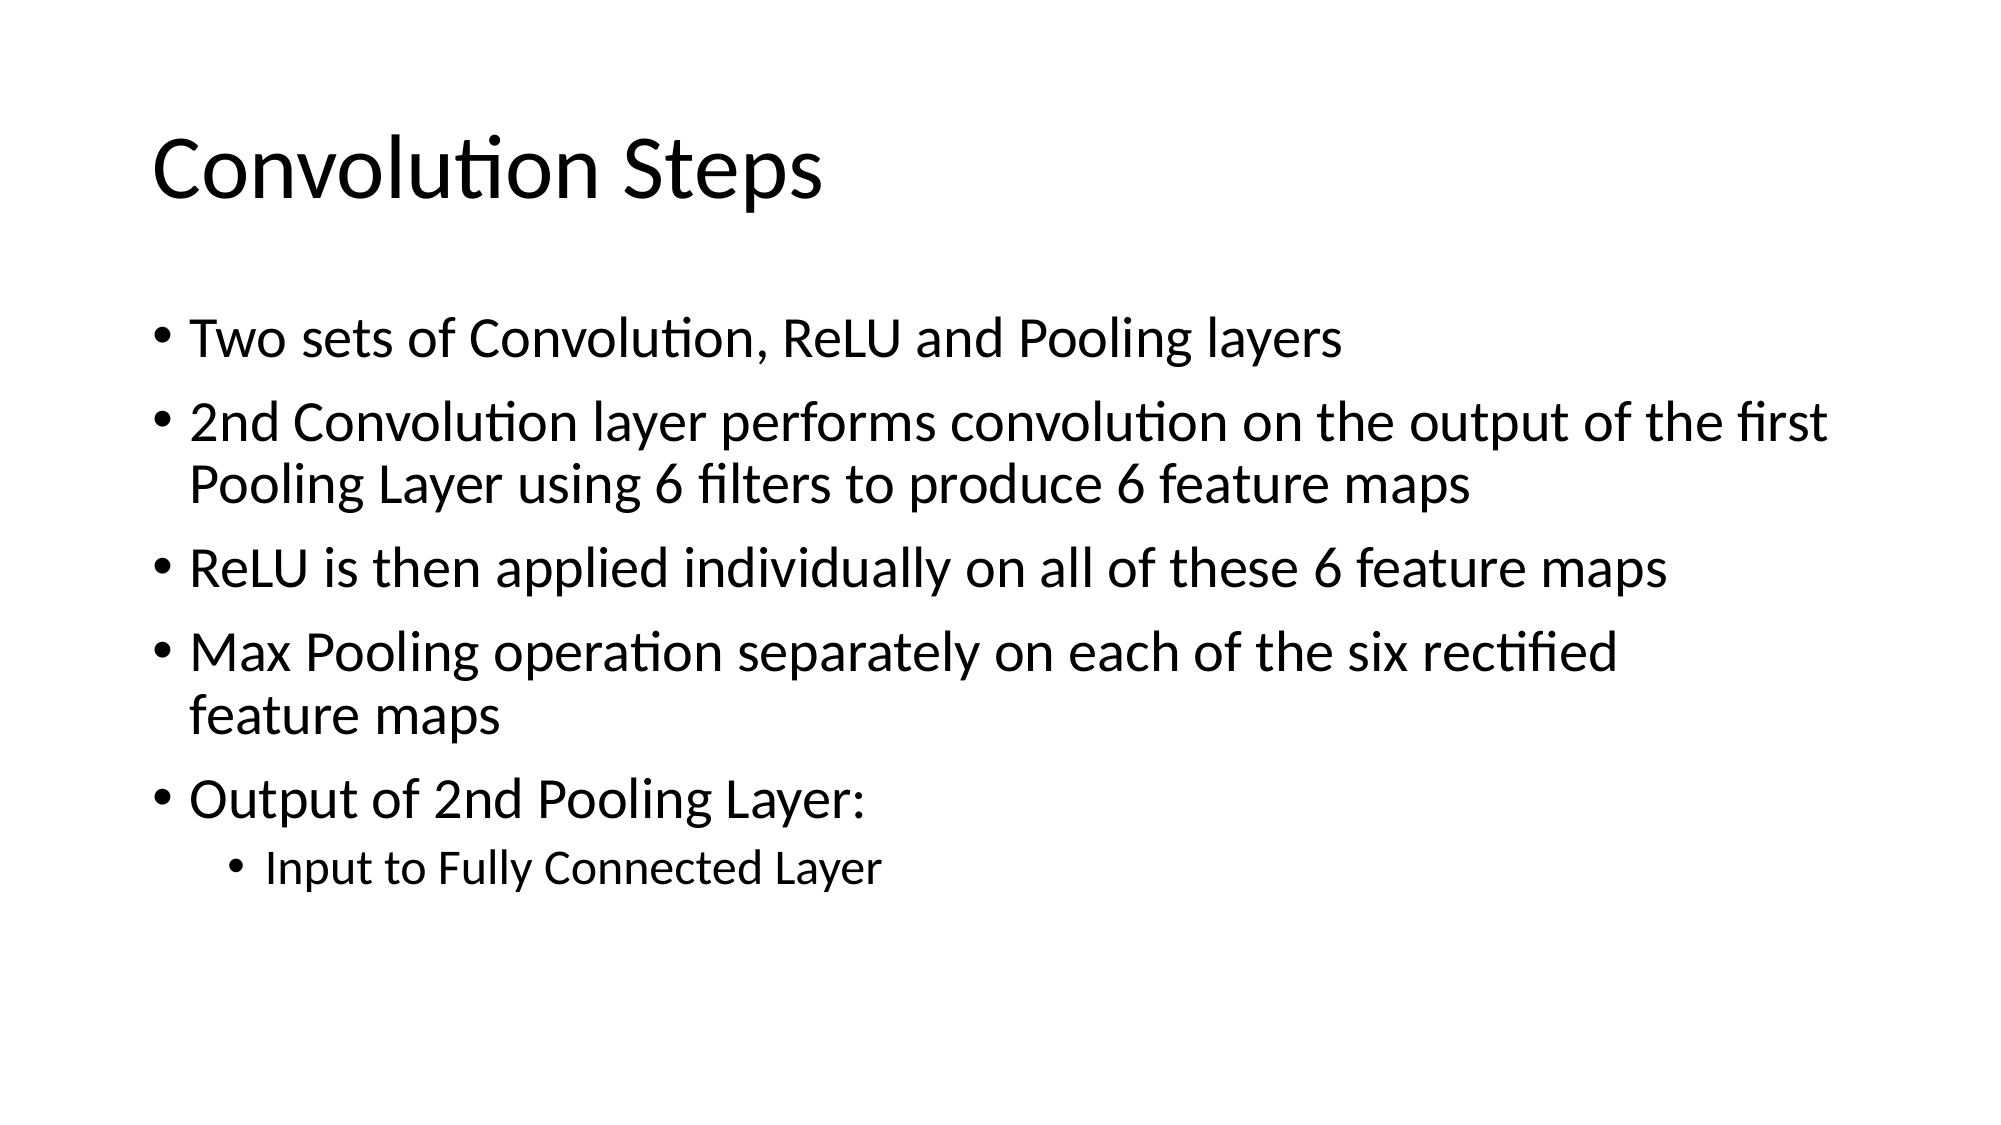

# Convolution Steps
Two sets of Convolution, ReLU and Pooling layers
2nd Convolution layer performs convolution on the output of the first Pooling Layer using 6 filters to produce 6 feature maps
ReLU is then applied individually on all of these 6 feature maps
Max Pooling operation separately on each of the six rectified feature maps
Output of 2nd Pooling Layer:
Input to Fully Connected Layer